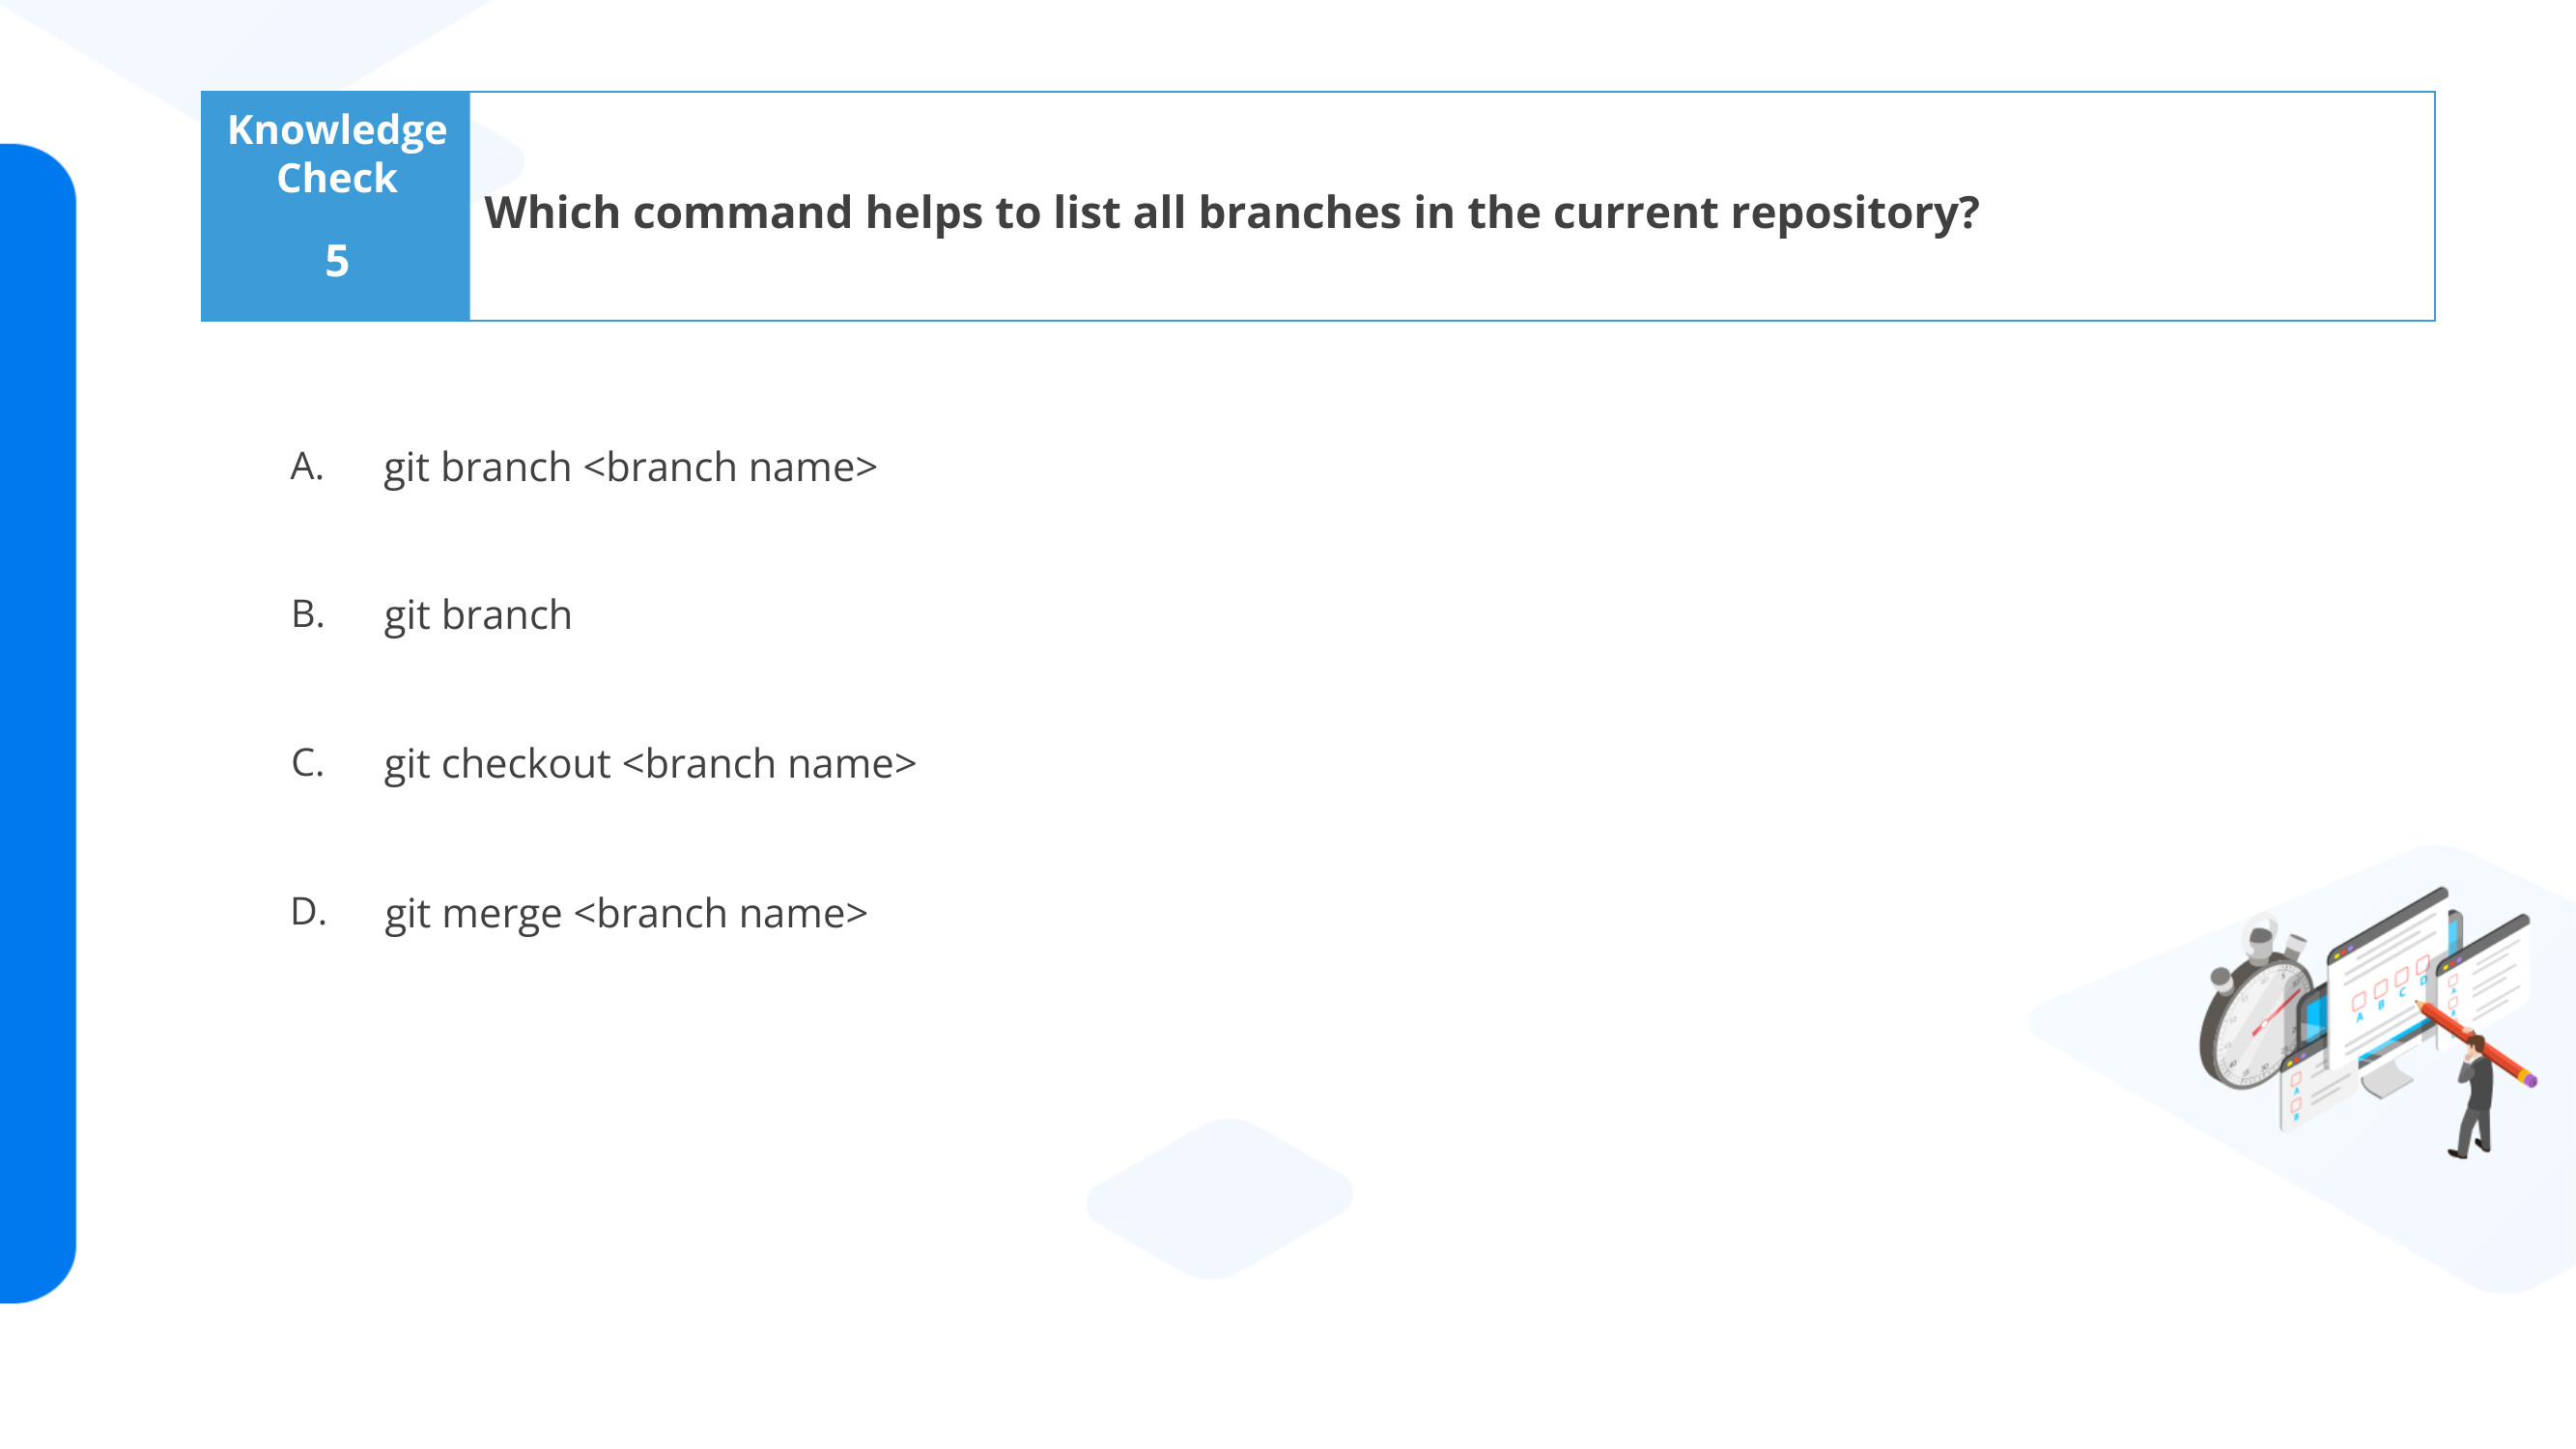

Which command helps to list all branches in the current repository?
5
git branch <branch name>
git branch
git checkout <branch name>
git merge <branch name>